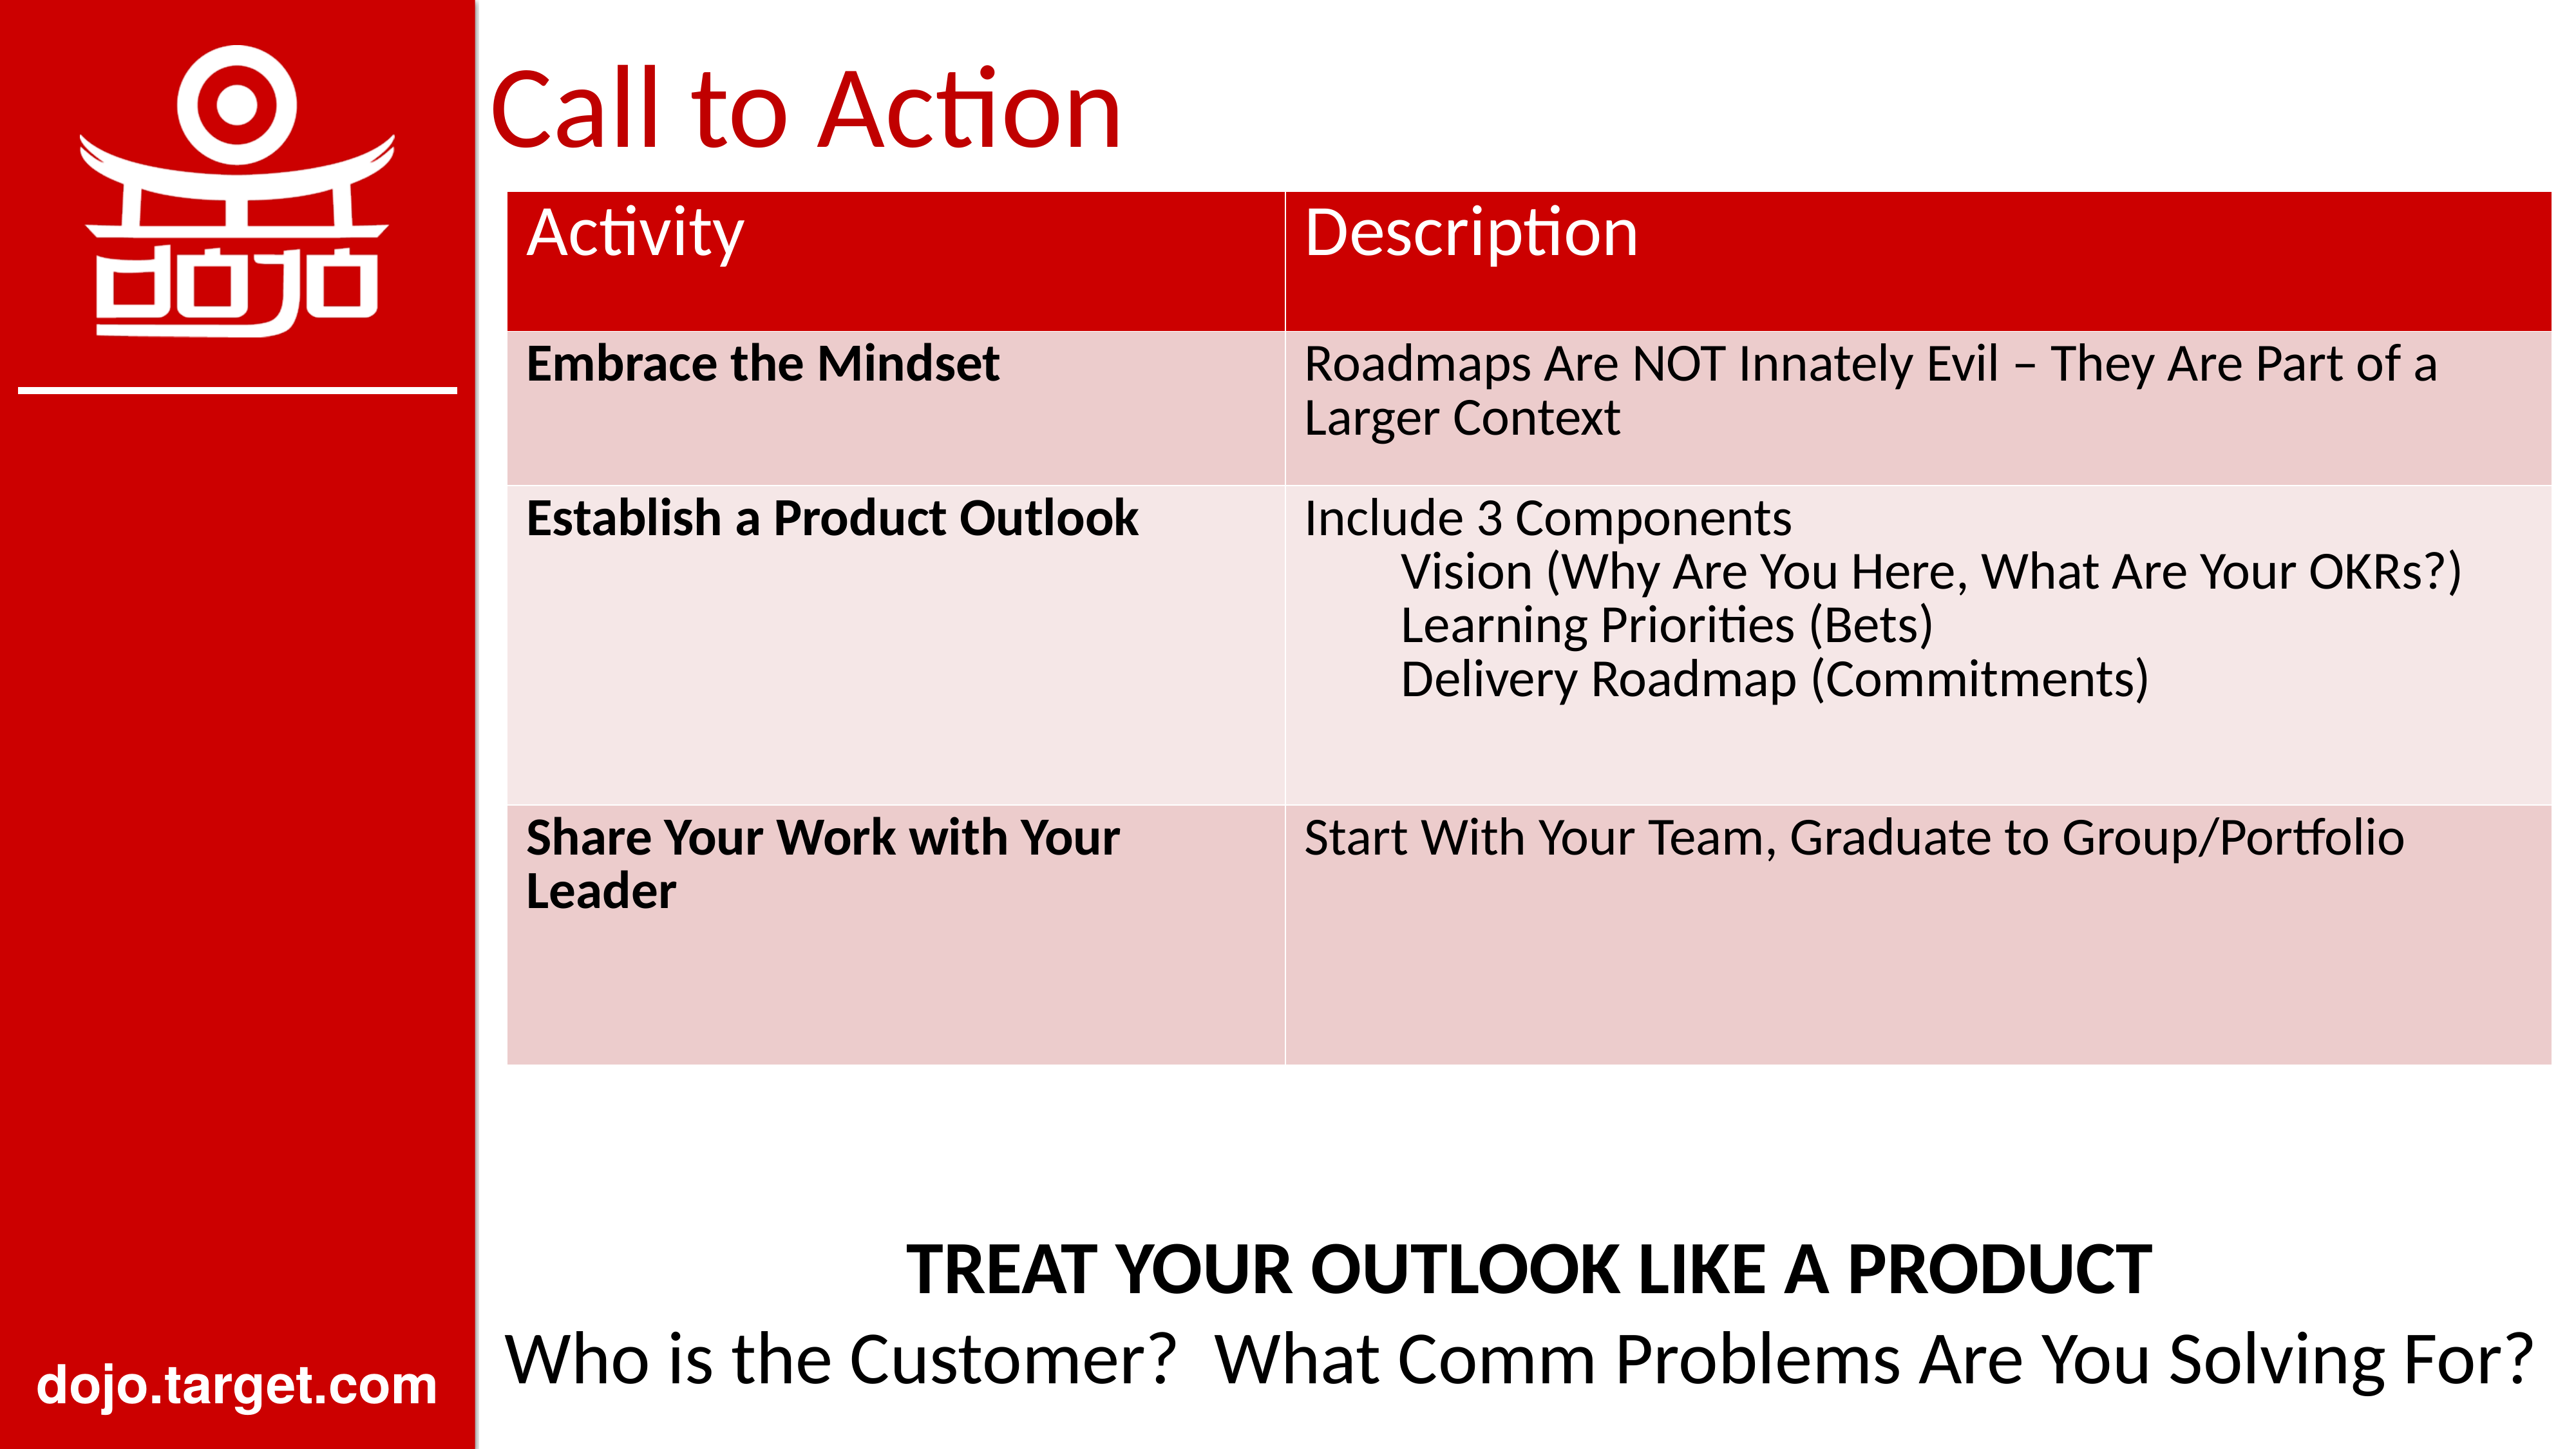

Call to Action
| Activity | Description |
| --- | --- |
| Embrace the Mindset | Roadmaps Are NOT Innately Evil – They Are Part of a Larger Context |
| Establish a Product Outlook | Include 3 Components Vision (Why Are You Here, What Are Your OKRs?) Learning Priorities (Bets) Delivery Roadmap (Commitments) |
| Share Your Work with Your Leader | Start With Your Team, Graduate to Group/Portfolio |
TREAT YOUR OUTLOOK LIKE A PRODUCT
Who is the Customer?  What Comm Problems Are You Solving For?